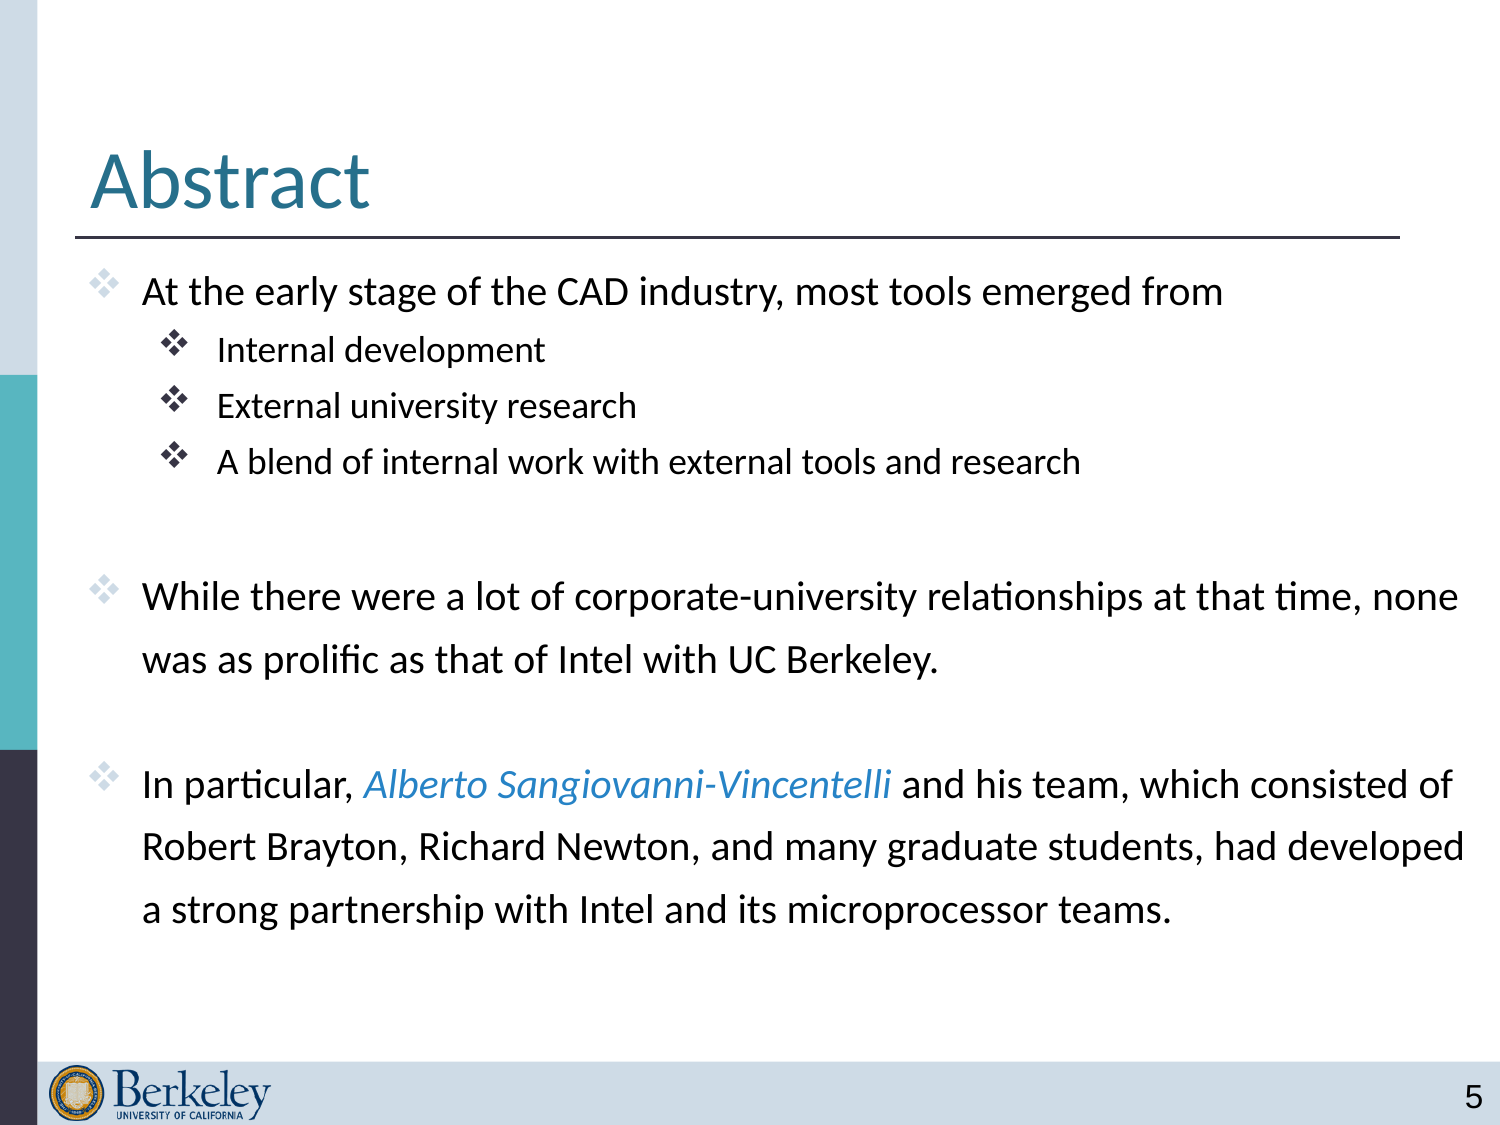

# Abstract
At the early stage of the CAD industry, most tools emerged from
Internal development
External university research
A blend of internal work with external tools and research

While there were a lot of corporate-university relationships at that time, none was as prolific as that of Intel with UC Berkeley.

In particular, Alberto Sangiovanni-Vincentelli and his team, which consisted of Robert Brayton, Richard Newton, and many graduate students, had developed a strong partnership with Intel and its microprocessor teams.

5